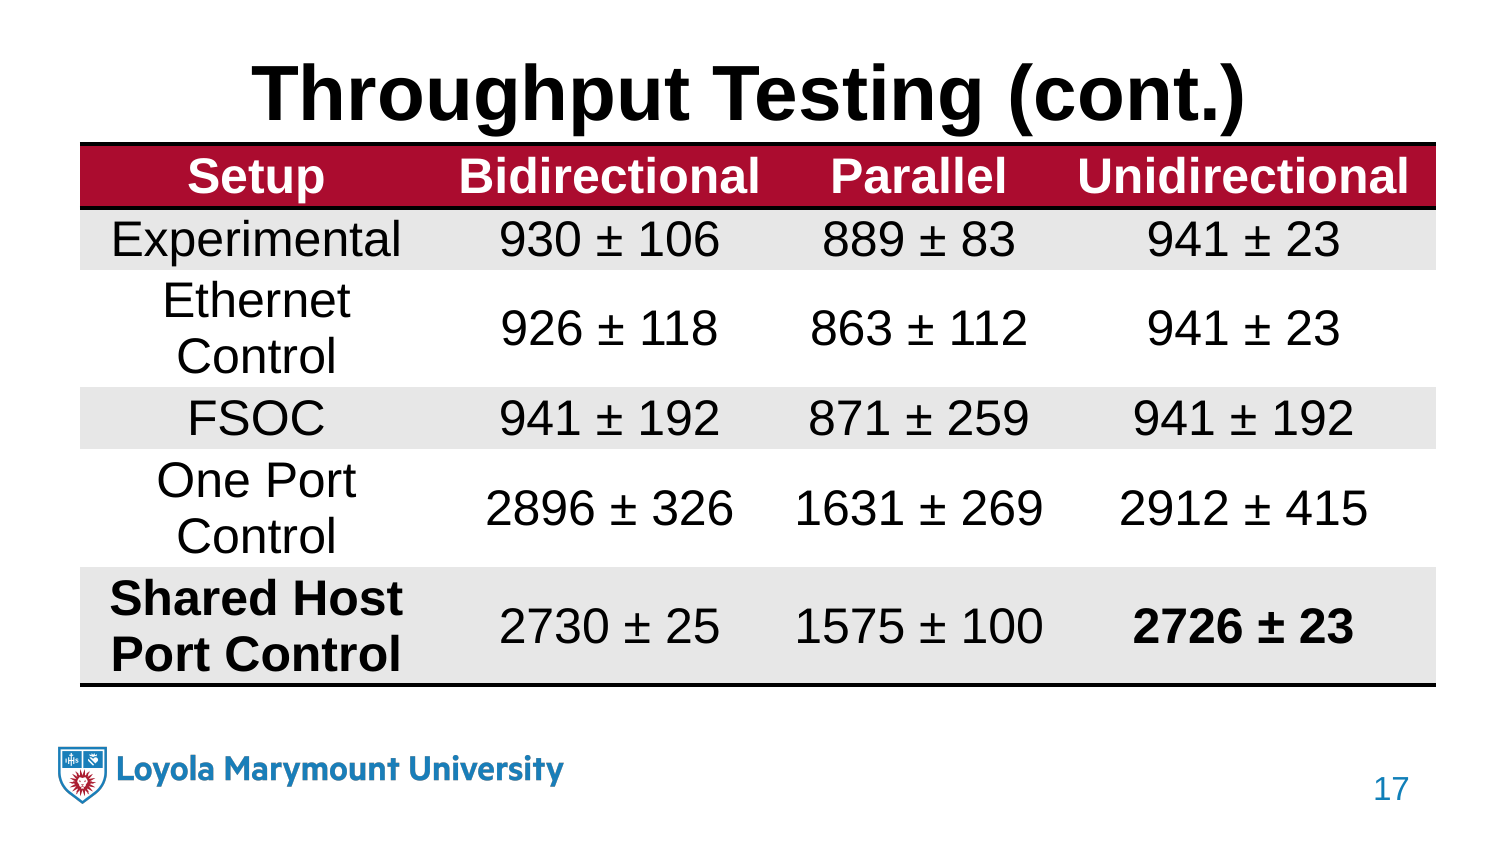

# Throughput Testing (cont.)
| Setup | Bidirectional | Parallel | Unidirectional |
| --- | --- | --- | --- |
| Experimental | 930 ± 106 | 889 ± 83 | 941 ± 23 |
| Ethernet Control | 926 ± 118 | 863 ± 112 | 941 ± 23 |
| FSOC | 941 ± 192 | 871 ± 259 | 941 ± 192 |
| One Port Control | 2896 ± 326 | 1631 ± 269 | 2912 ± 415 |
| Shared Host Port Control | 2730 ± 25 | 1575 ± 100 | 2726 ± 23 |
17